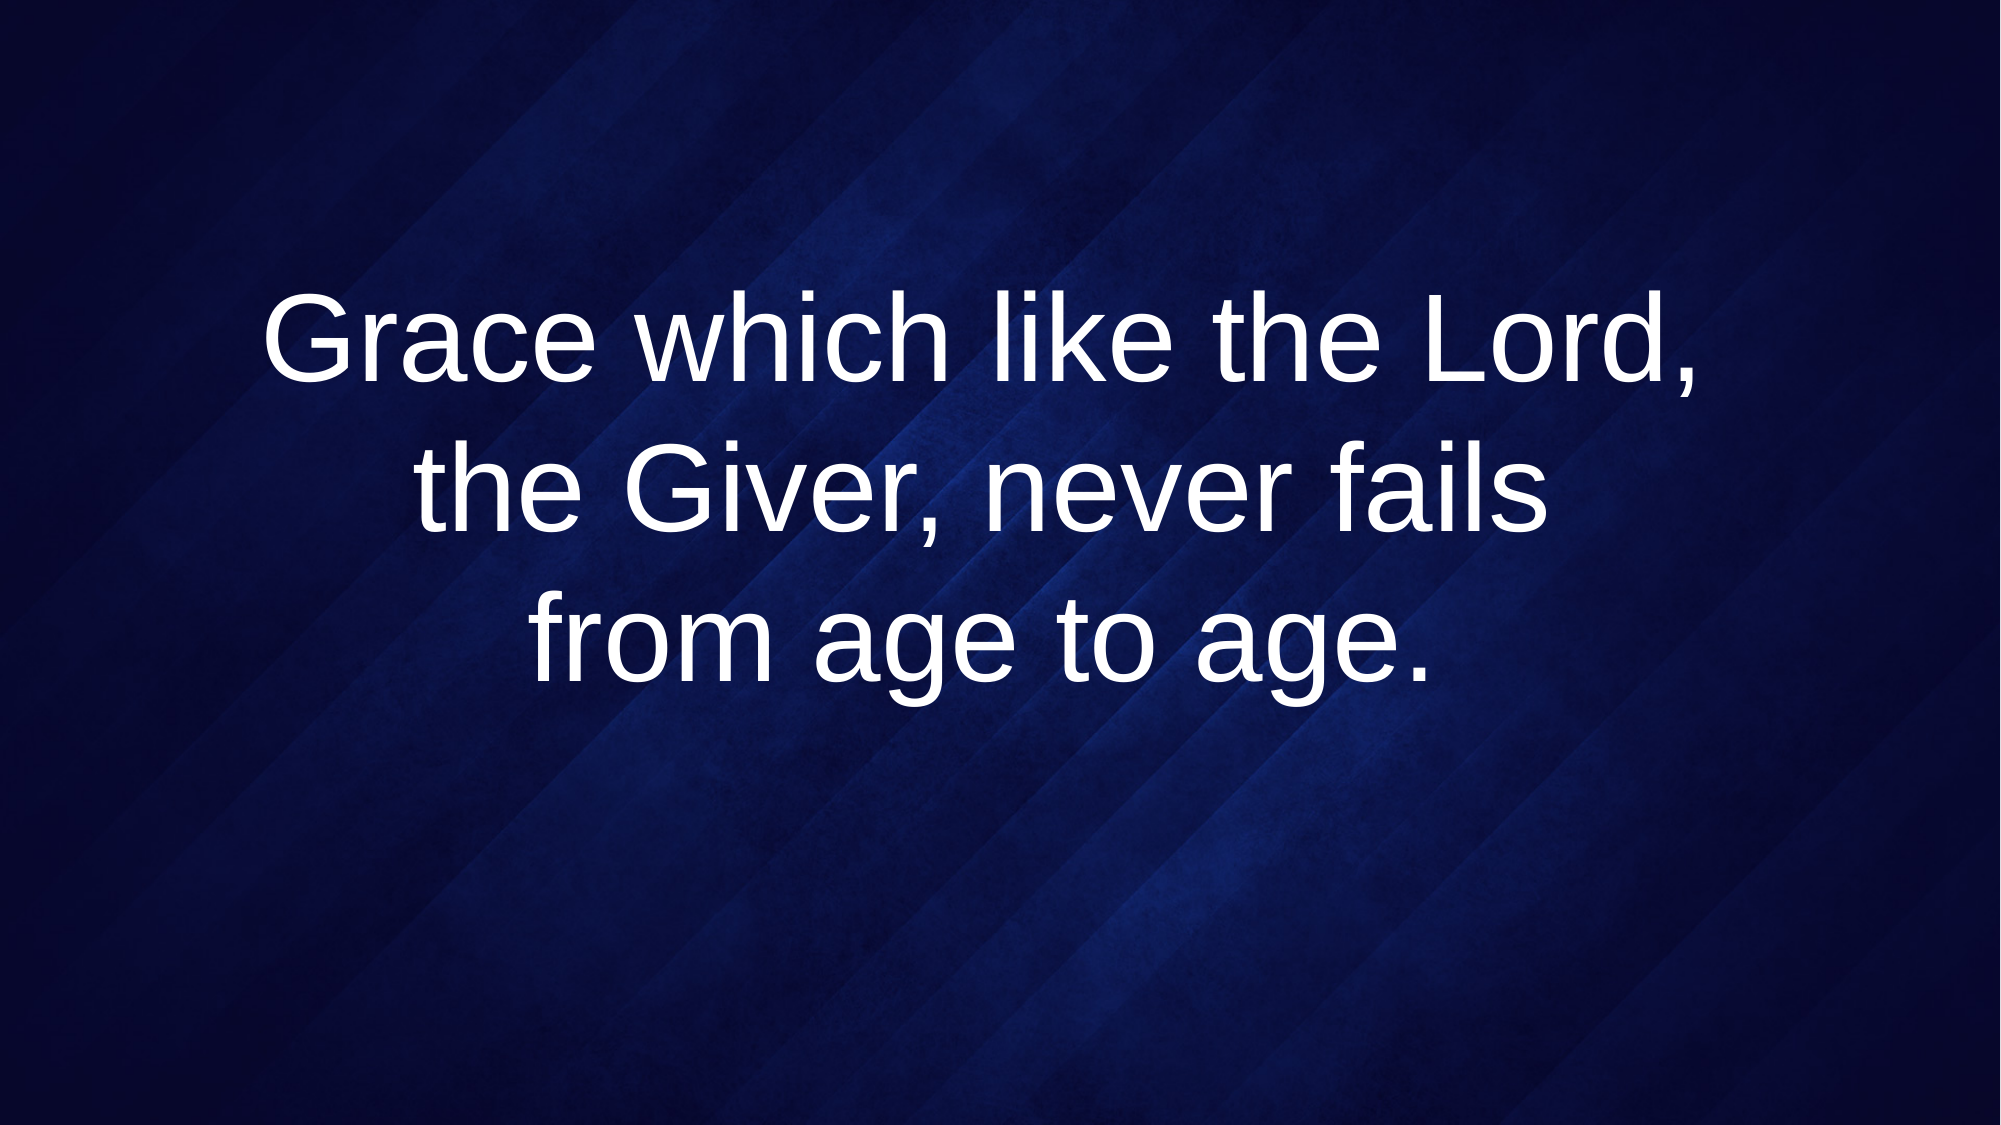

# Grace which like the Lord, the Giver, never fails from age to age.